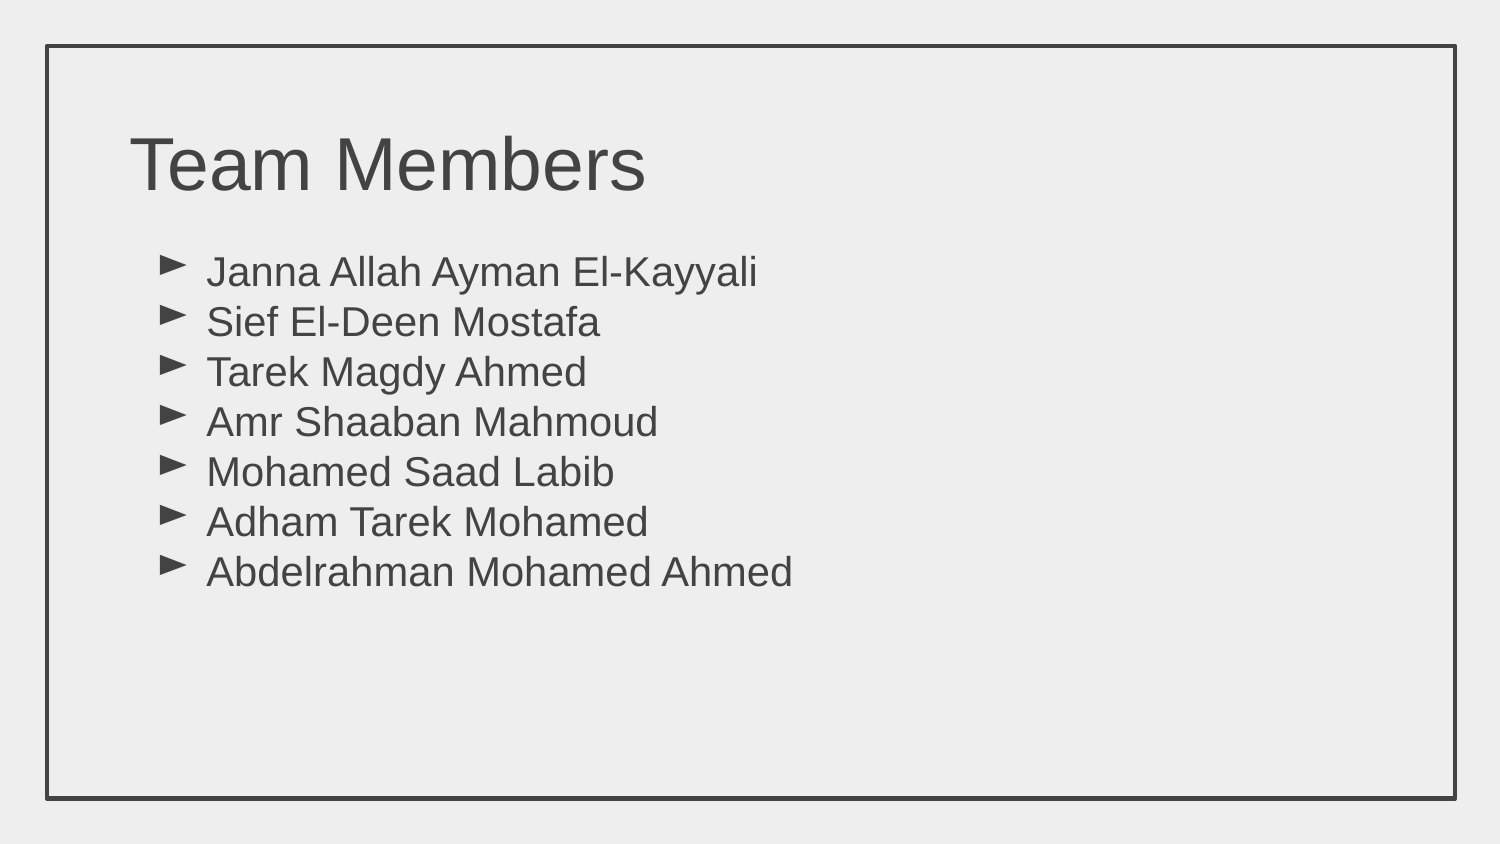

# Team Members
Janna Allah Ayman El-Kayyali
Sief El-Deen Mostafa
Tarek Magdy Ahmed
Amr Shaaban Mahmoud
Mohamed Saad Labib
Adham Tarek Mohamed
Abdelrahman Mohamed Ahmed